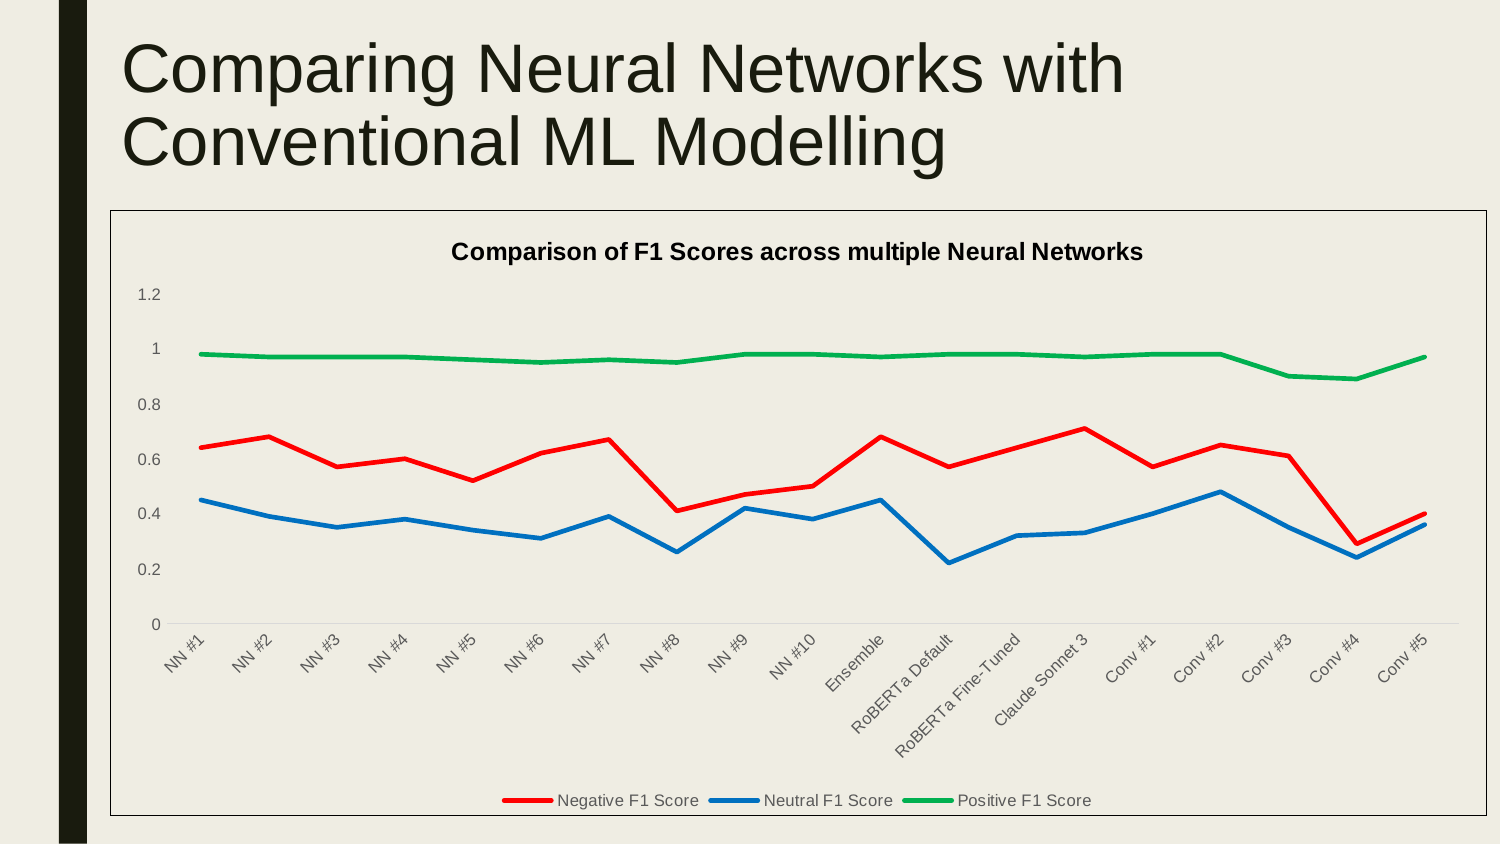

# Comparing Neural Networks with Conventional ML Modelling

### Chart: Comparison of F1 Scores across multiple Neural Networks

| Category | Negative F1 Score | Neutral F1 Score | Positive F1 Score |
|---|---|---|---|
| NN #1 | 0.64 | 0.45 | 0.98 |
| NN #2 | 0.68 | 0.39 | 0.97 |
| NN #3 | 0.57 | 0.35 | 0.97 |
| NN #4 | 0.6 | 0.38 | 0.97 |
| NN #5 | 0.52 | 0.34 | 0.96 |
| NN #6 | 0.62 | 0.31 | 0.95 |
| NN #7 | 0.67 | 0.39 | 0.96 |
| NN #8 | 0.41 | 0.26 | 0.95 |
| NN #9 | 0.47 | 0.42 | 0.98 |
| NN #10 | 0.5 | 0.38 | 0.98 |
| Ensemble | 0.68 | 0.45 | 0.97 |
| RoBERTa Default | 0.57 | 0.22 | 0.98 |
| RoBERTa Fine-Tuned | 0.64 | 0.32 | 0.98 |
| Claude Sonnet 3 | 0.71 | 0.33 | 0.97 |
| Conv #1 | 0.57 | 0.4 | 0.98 |
| Conv #2 | 0.65 | 0.48 | 0.98 |
| Conv #3 | 0.61 | 0.35 | 0.9 |
| Conv #4 | 0.29 | 0.24 | 0.89 |
| Conv #5 | 0.4 | 0.36 | 0.97 |